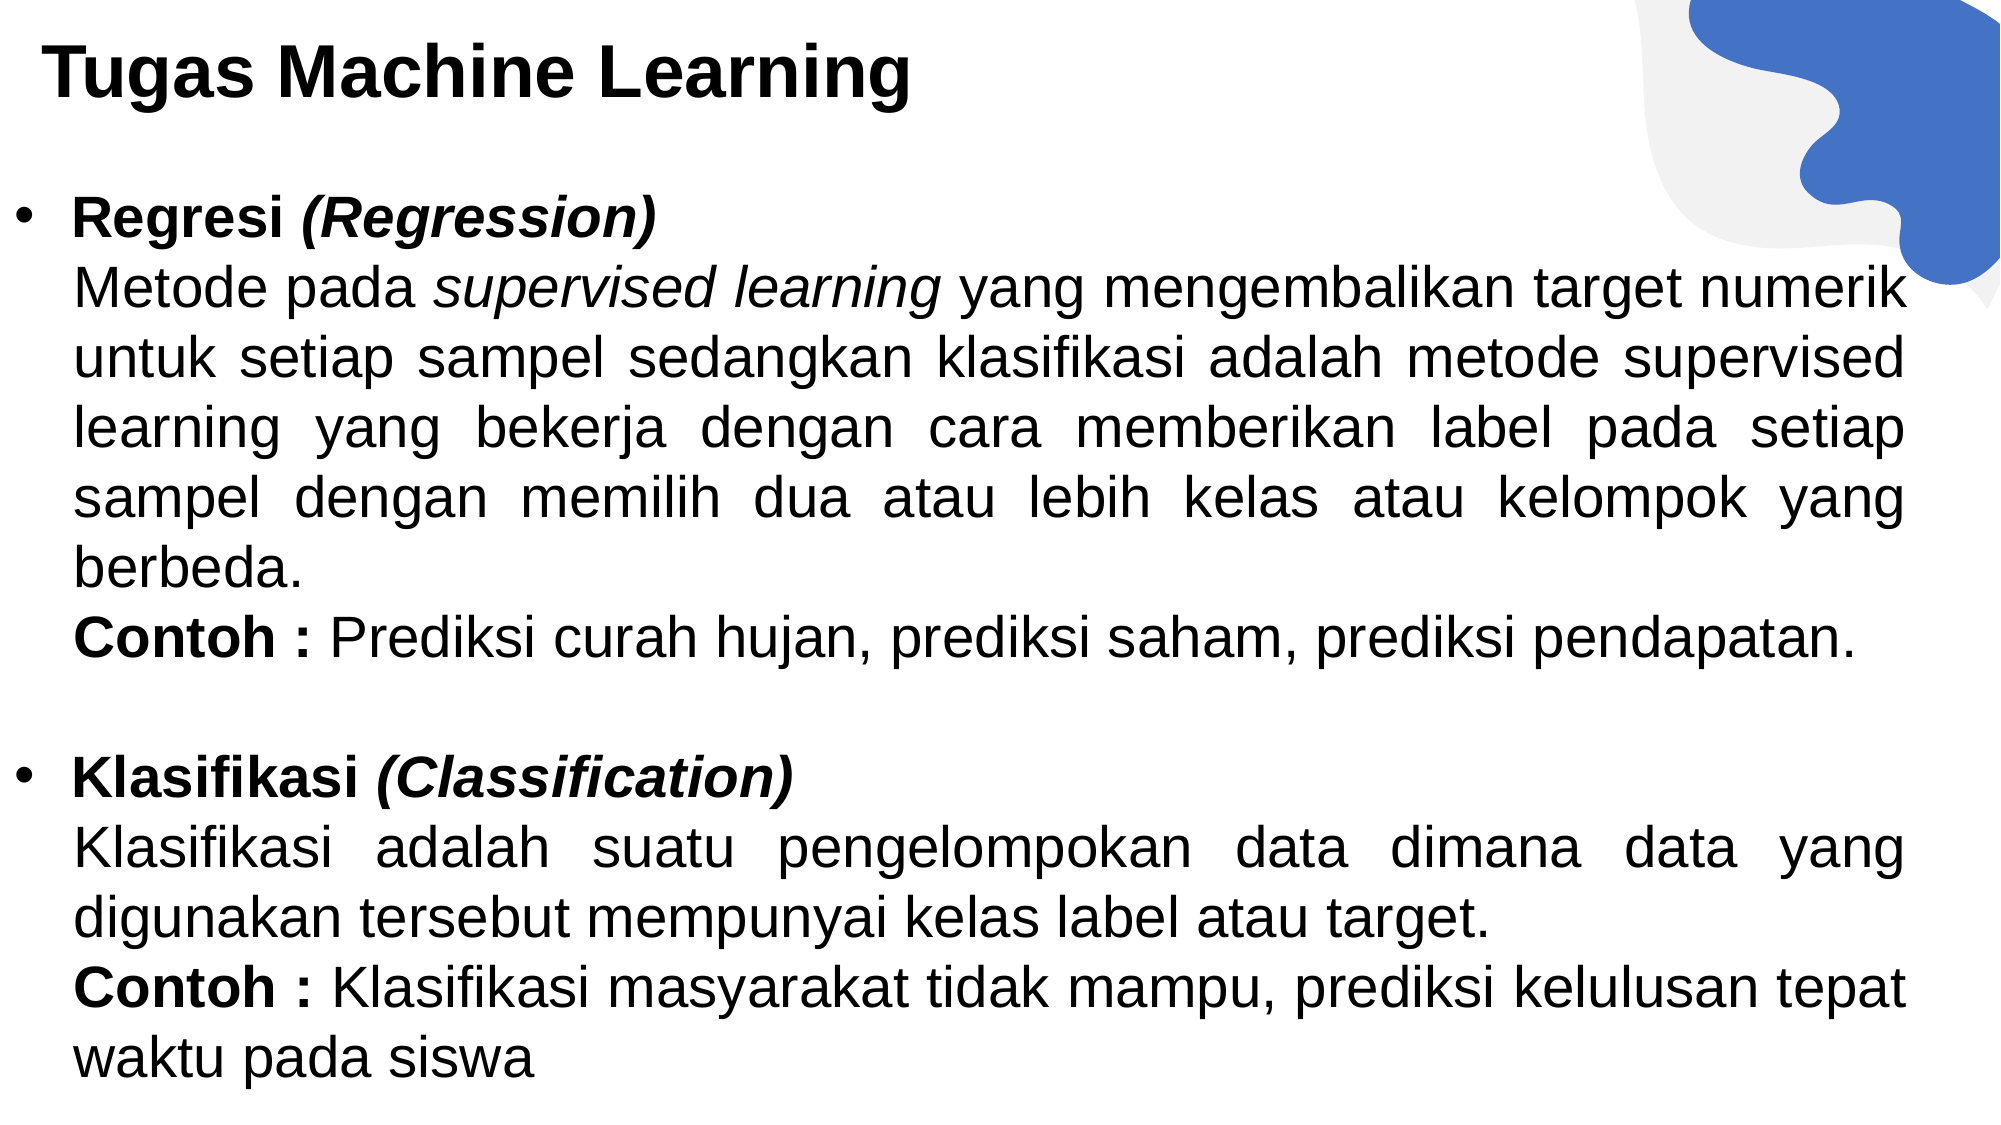

# Tugas Machine Learning

Regresi (Regression)
	Metode pada supervised learning yang mengembalikan target numerik untuk setiap sampel sedangkan klasifikasi adalah metode supervised learning yang bekerja dengan cara memberikan label pada setiap sampel dengan memilih dua atau lebih kelas atau kelompok yang berbeda.
	Contoh : Prediksi curah hujan, prediksi saham, prediksi pendapatan.

Klasifikasi (Classification)
Klasifikasi adalah suatu pengelompokan data dimana data yang digunakan tersebut mempunyai kelas label atau target.
Contoh : Klasifikasi masyarakat tidak mampu, prediksi kelulusan tepat waktu pada siswa